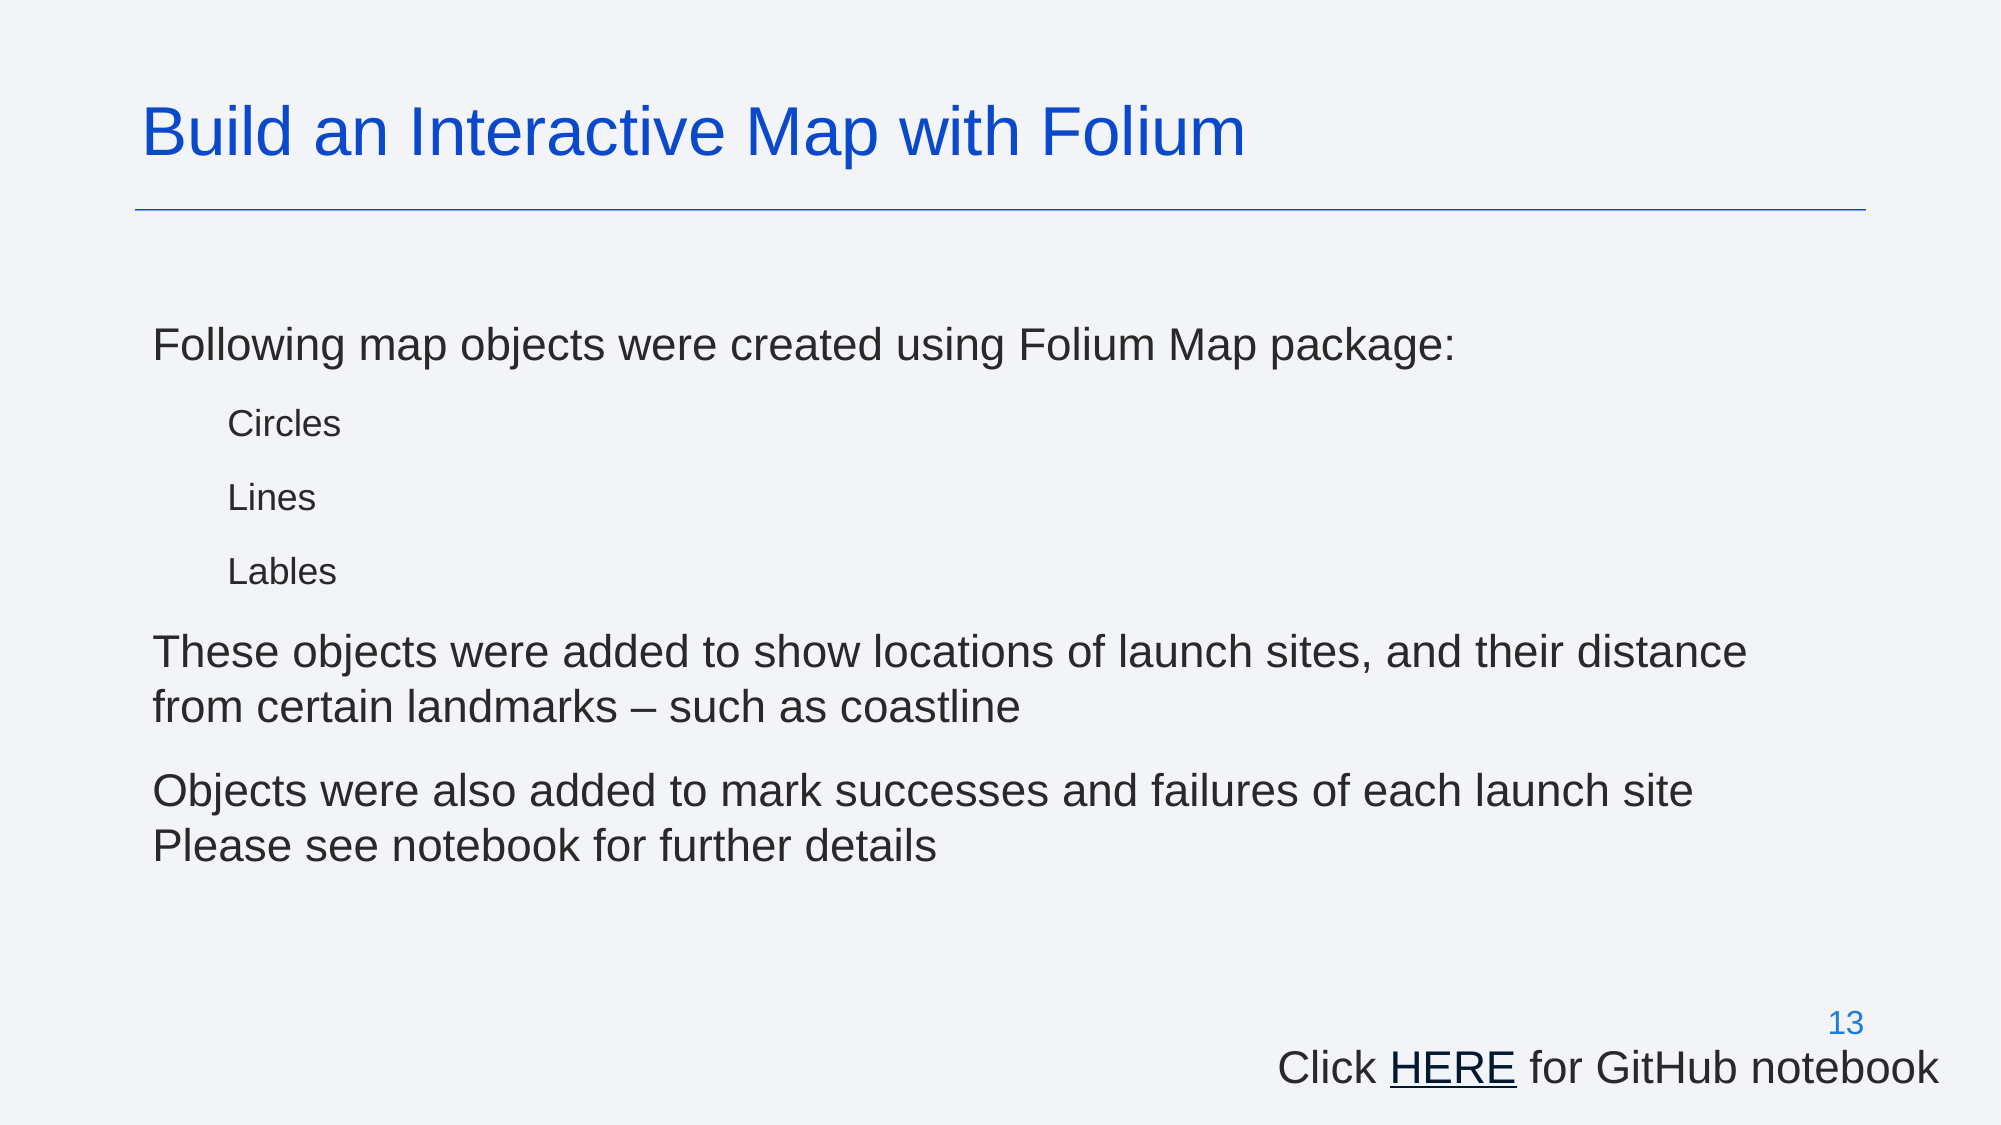

Build an Interactive Map with Folium
Following map objects were created using Folium Map package:
Circles
Lines
Lables
These objects were added to show locations of launch sites, and their distance from certain landmarks – such as coastline
Objects were also added to mark successes and failures of each launch site
Please see notebook for further details
13
Click HERE for GitHub notebook